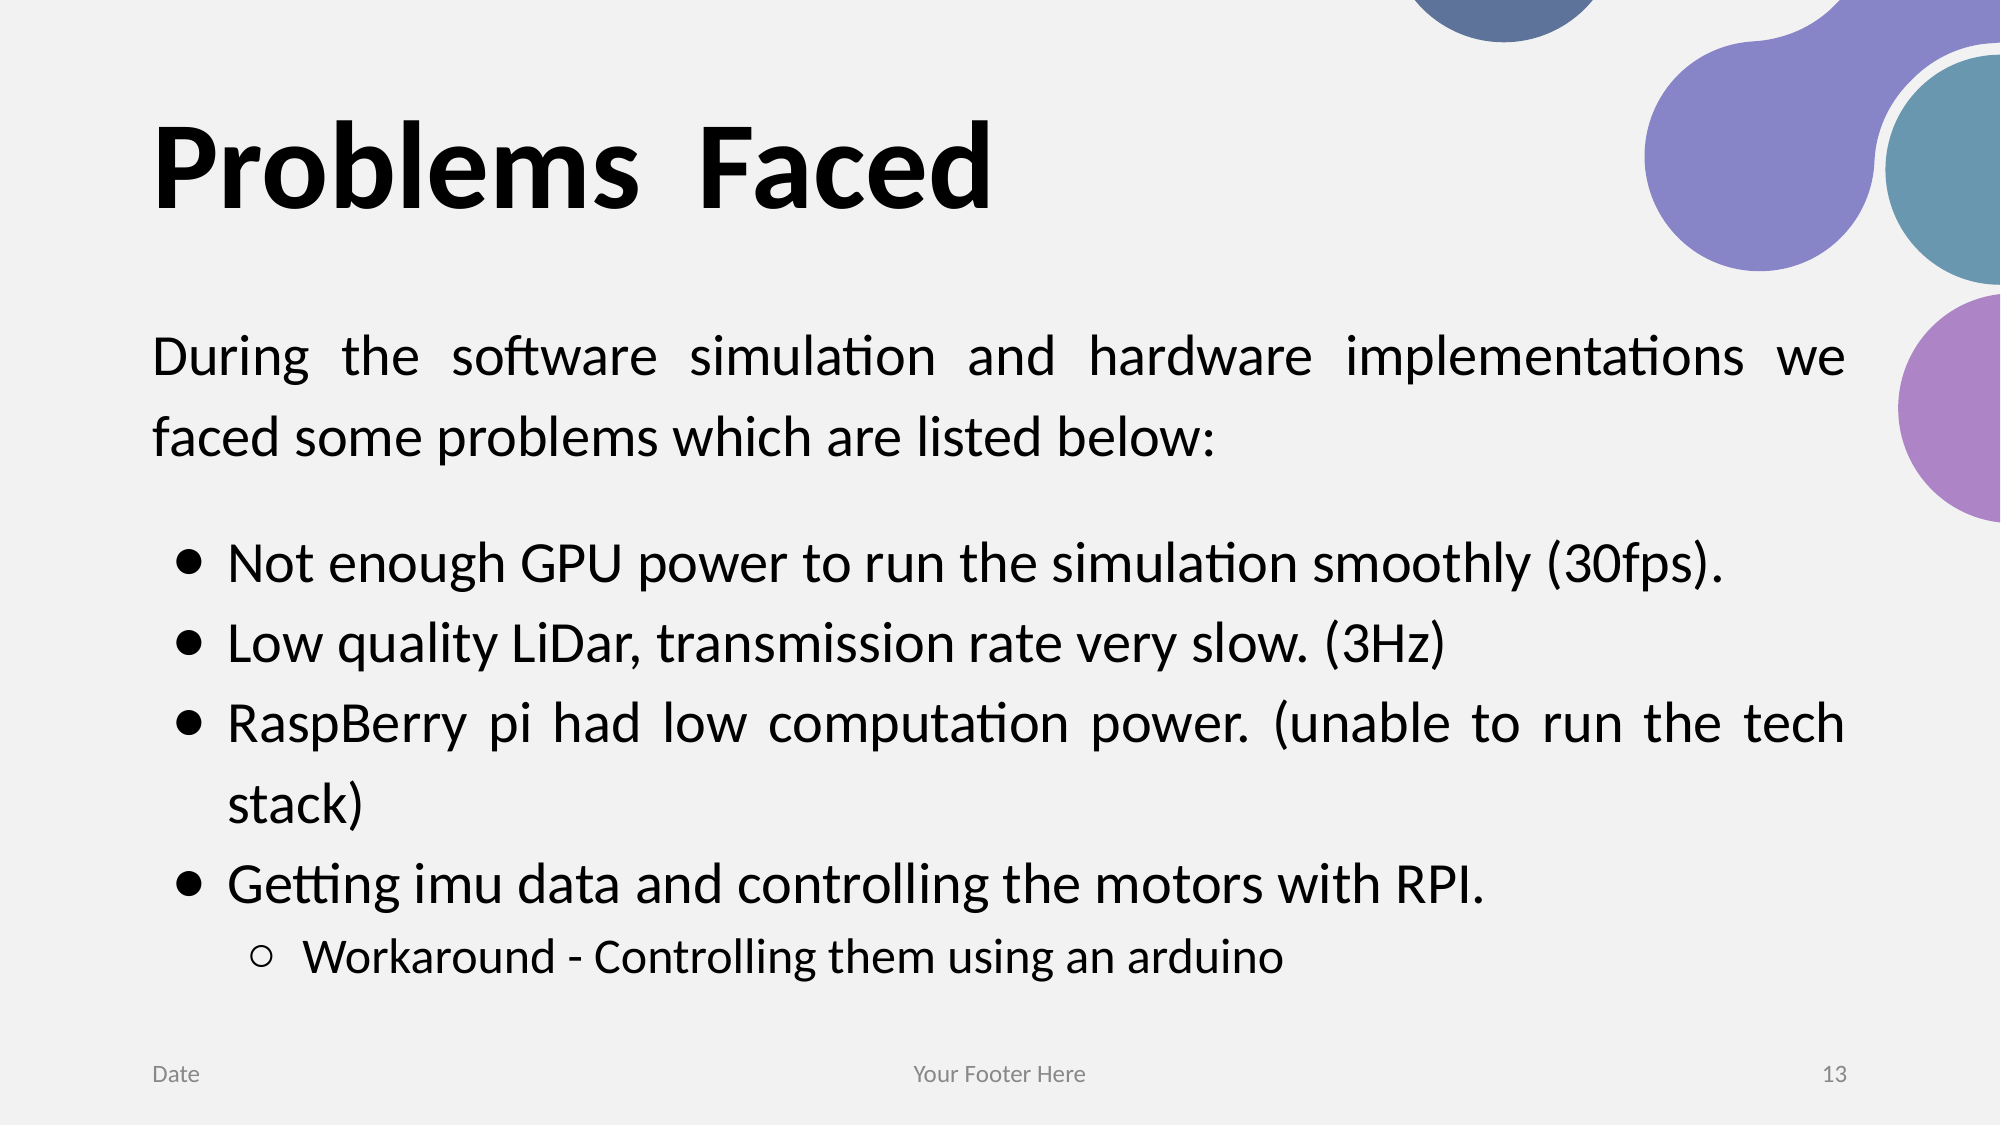

# Problems  Faced
During the software simulation and hardware implementations we faced some problems which are listed below:
Not enough GPU power to run the simulation smoothly (30fps).
Low quality LiDar, transmission rate very slow. (3Hz)
RaspBerry pi had low computation power. (unable to run the tech stack)
Getting imu data and controlling the motors with RPI.
Workaround - Controlling them using an arduino
Date
Your Footer Here
13